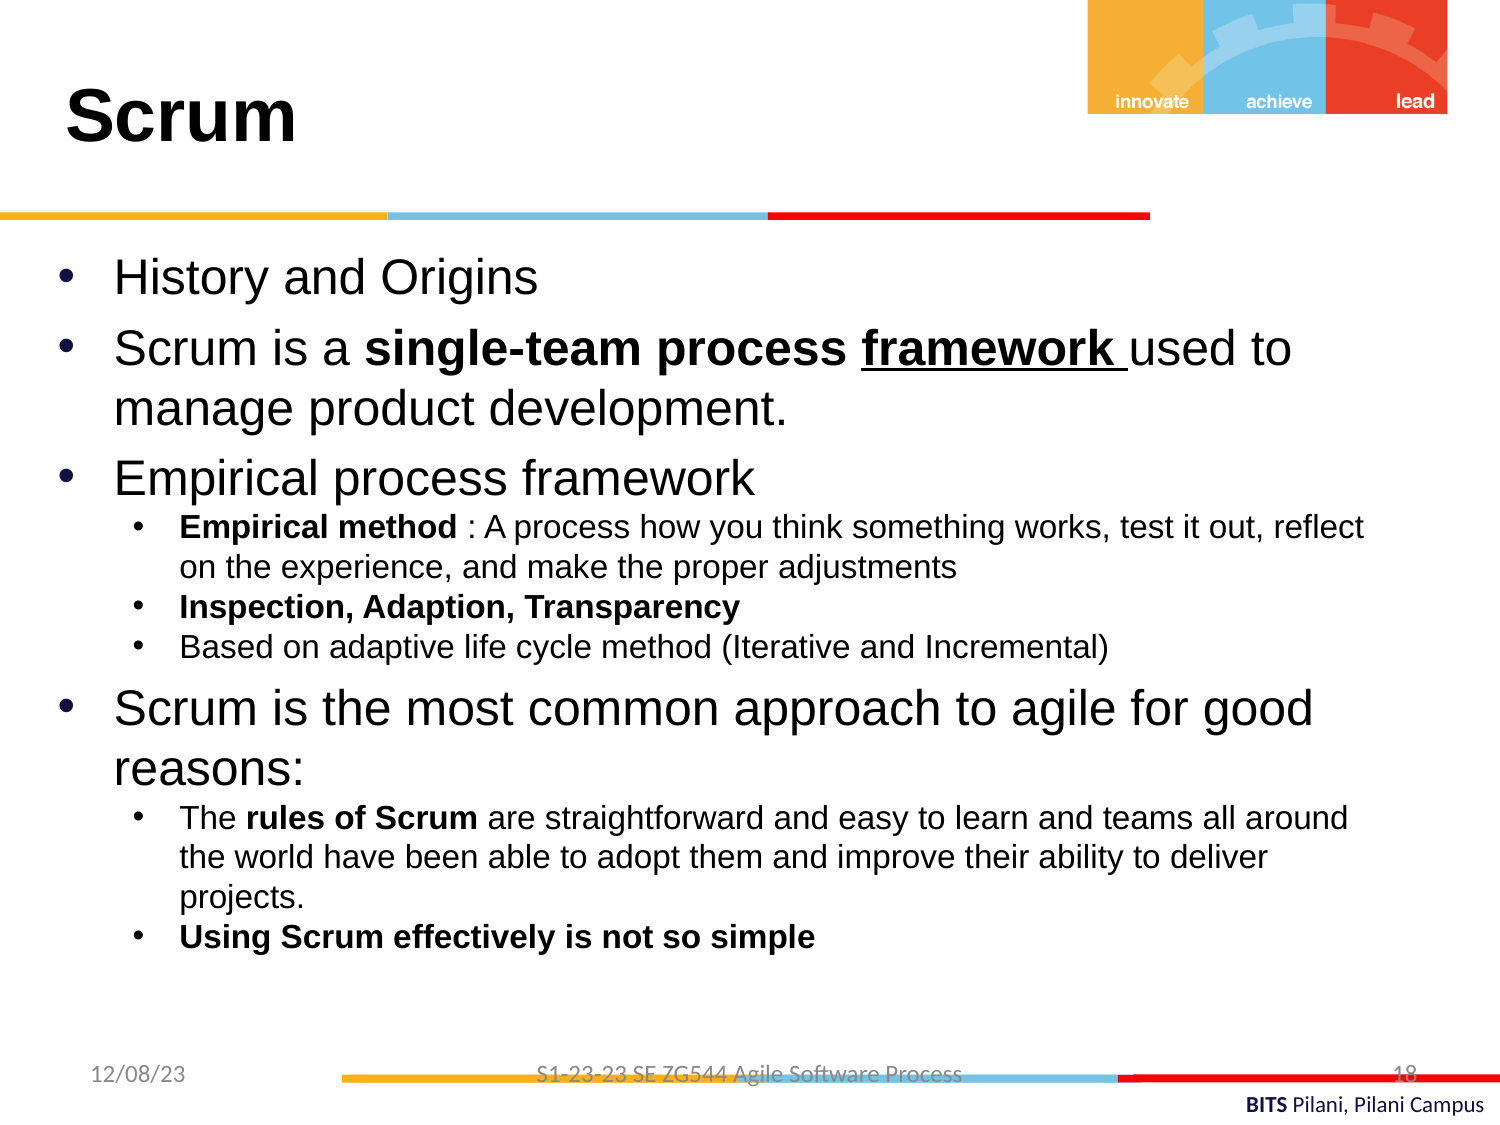

Scrum
History and Origins
Scrum is a single-team process framework used to manage product development.
Empirical process framework
Empirical method : A process how you think something works, test it out, reflect on the experience, and make the proper adjustments
Inspection, Adaption, Transparency
Based on adaptive life cycle method (Iterative and Incremental)
Scrum is the most common approach to agile for good reasons:
The rules of Scrum are straightforward and easy to learn and teams all around the world have been able to adopt them and improve their ability to deliver projects.
Using Scrum effectively is not so simple

12/08/23
S1-23-23 SE ZG544 Agile Software Process
18